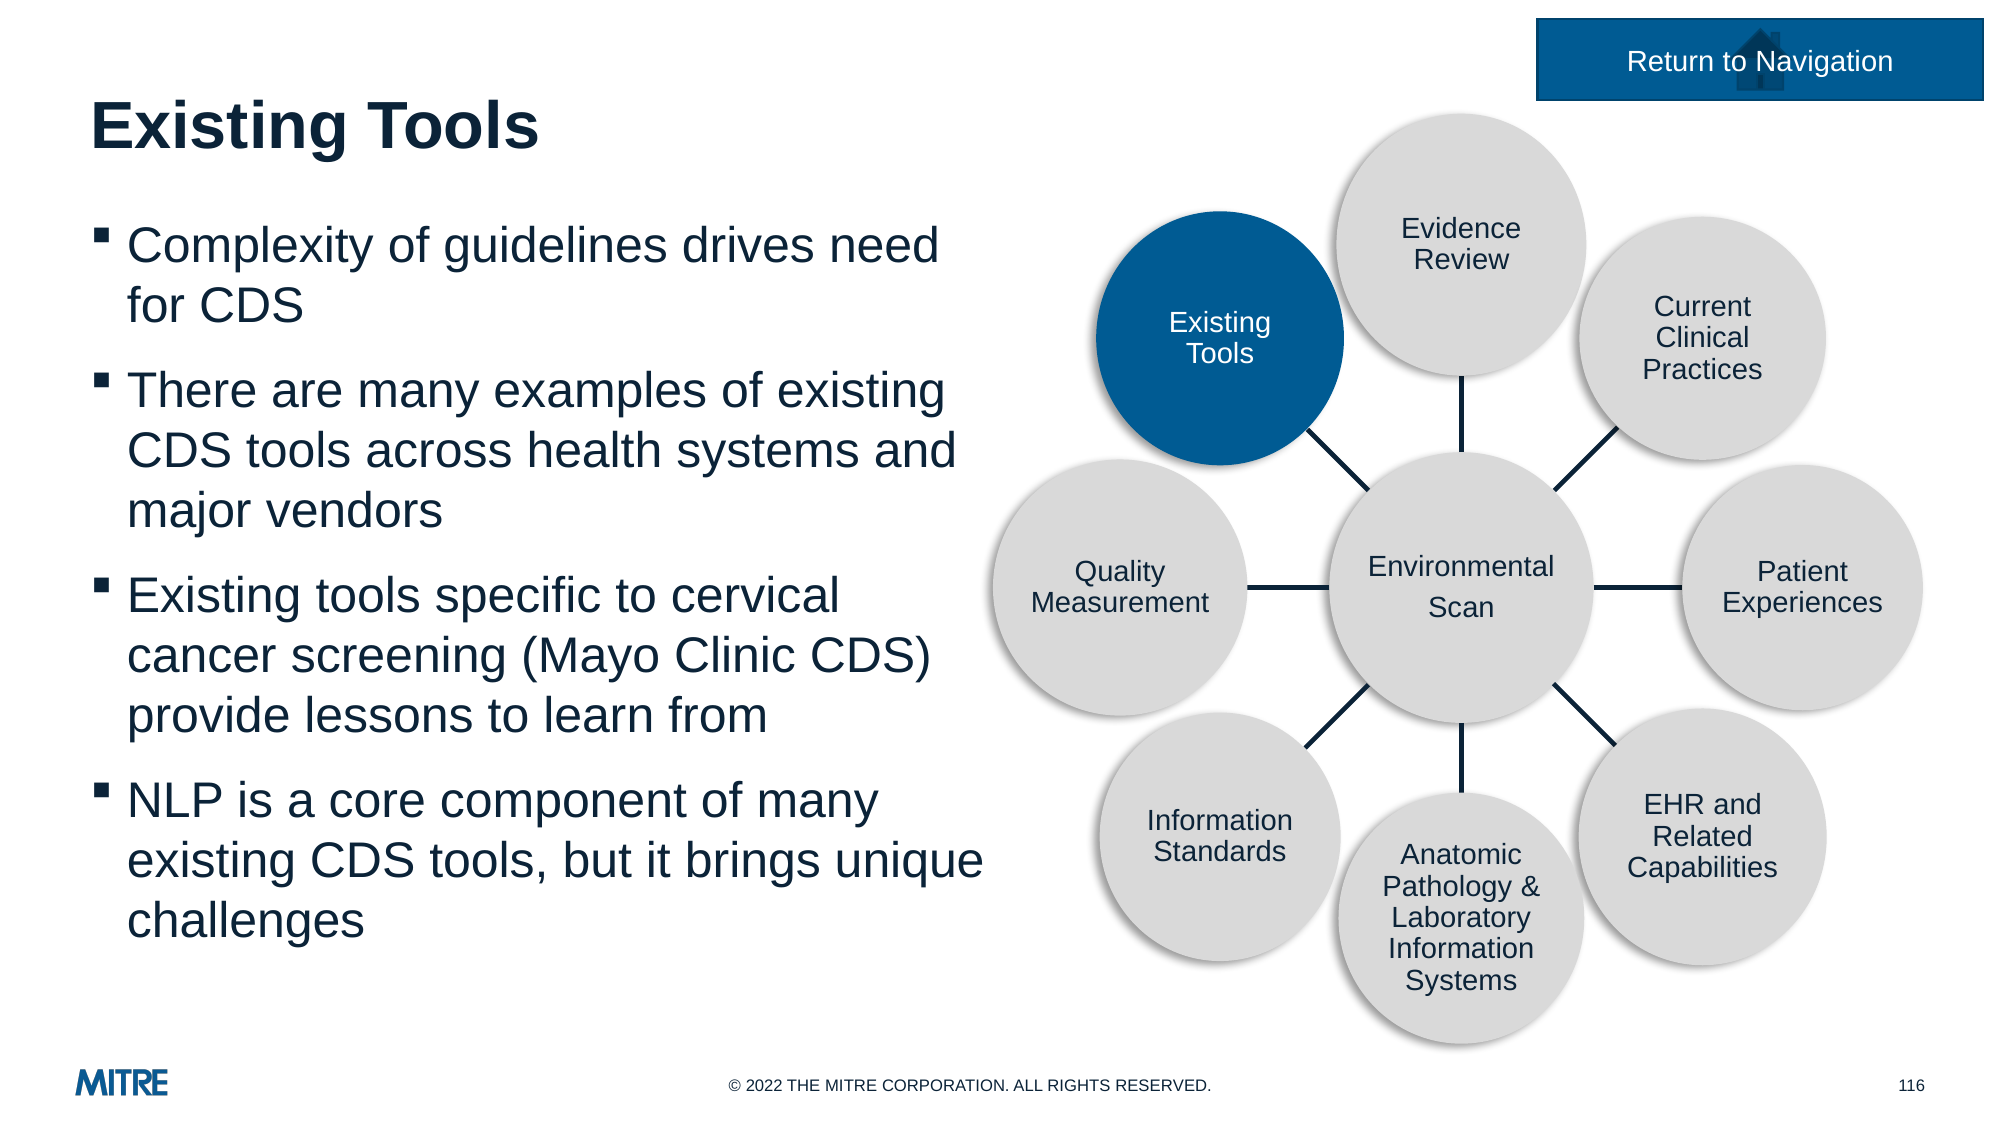

Return to Navigation
# Existing Tools
Evidence Review
Existing Tools
Current Clinical Practices

Environmental
Scan

Quality Measurement
Patient Experiences

EHR and Related Capabilities
Information Standards

Anatomic Pathology & Laboratory Information Systems
Complexity of guidelines drives need for CDS
There are many examples of existing CDS tools across health systems and major vendors
Existing tools specific to cervical cancer screening (Mayo Clinic CDS) provide lessons to learn from
NLP is a core component of many existing CDS tools, but it brings unique challenges

116